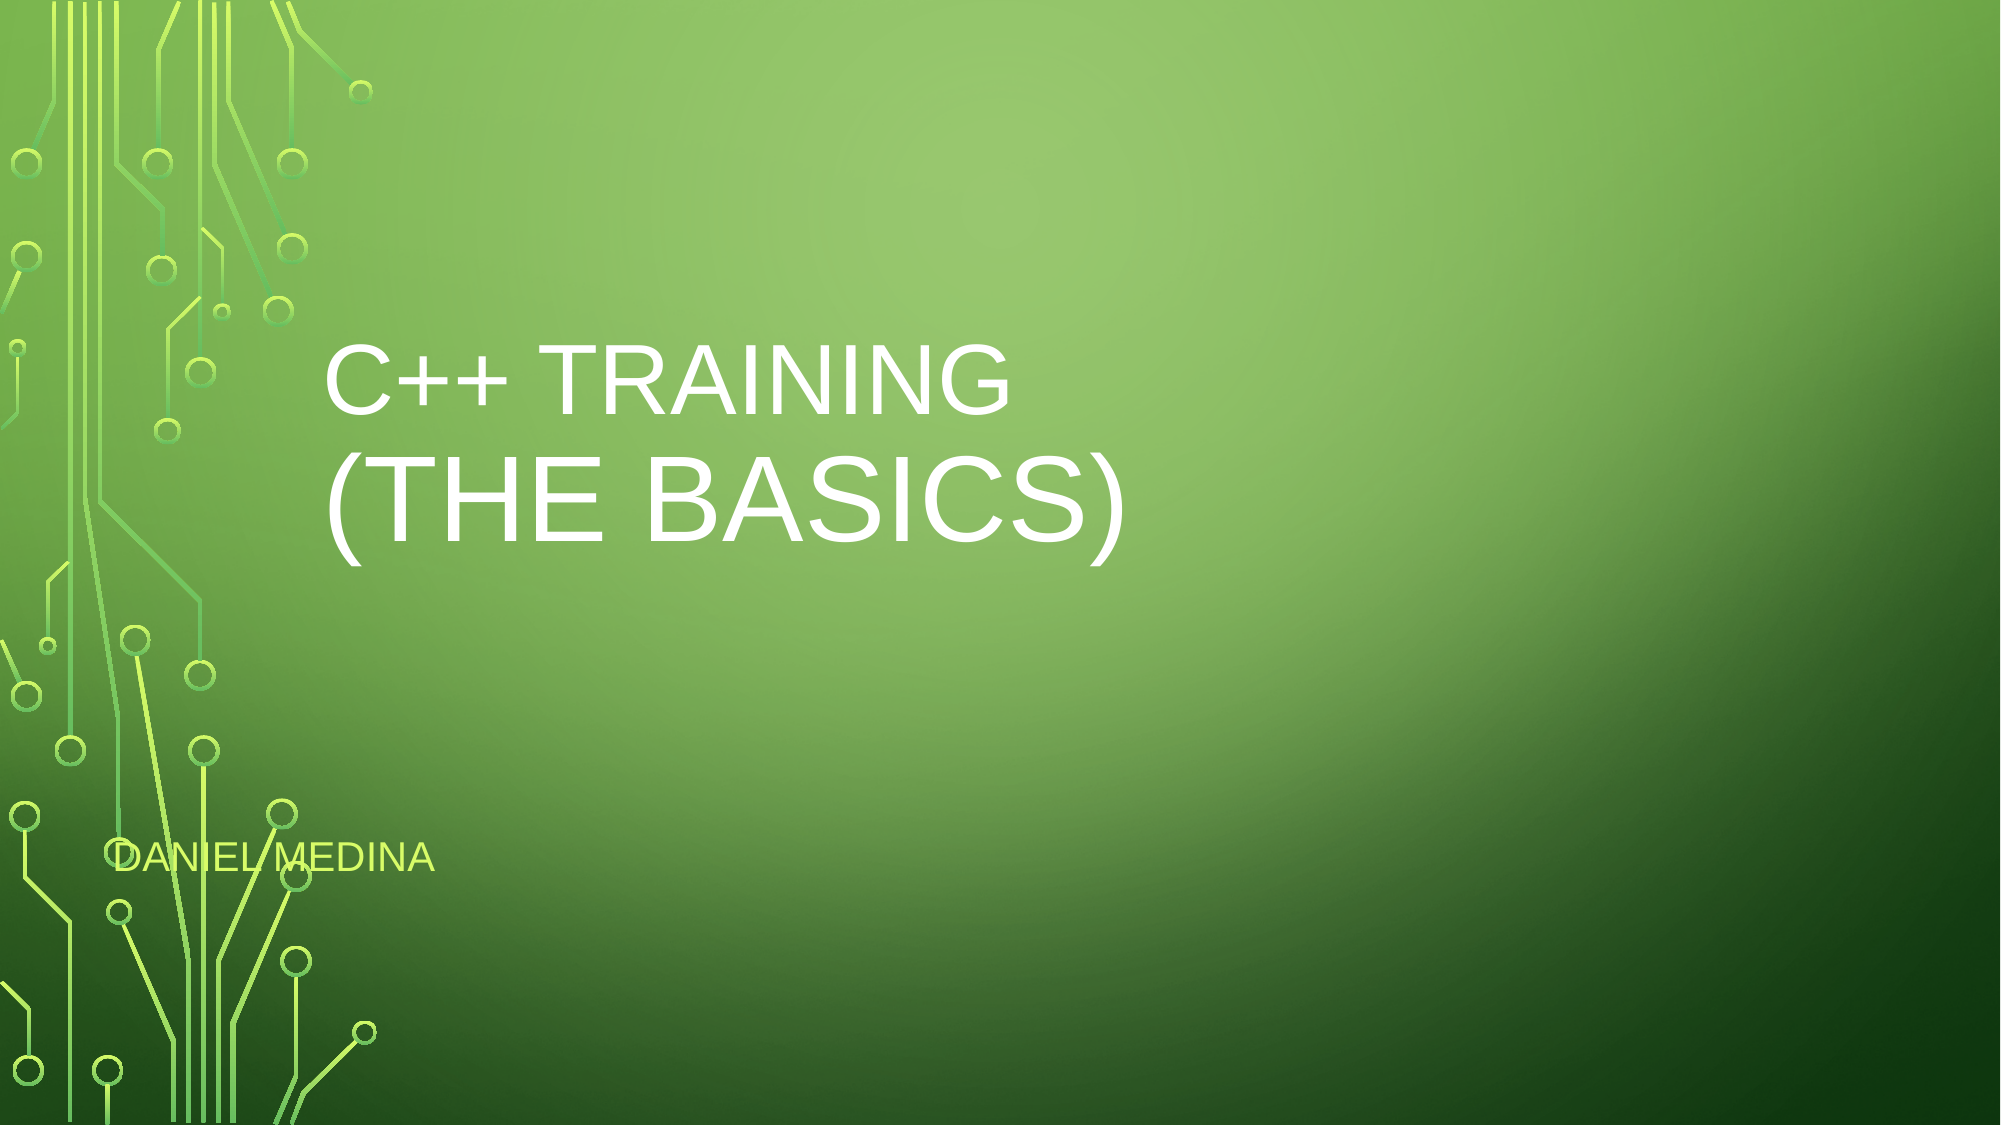

# C++ Training (The Basics)
Daniel Medina